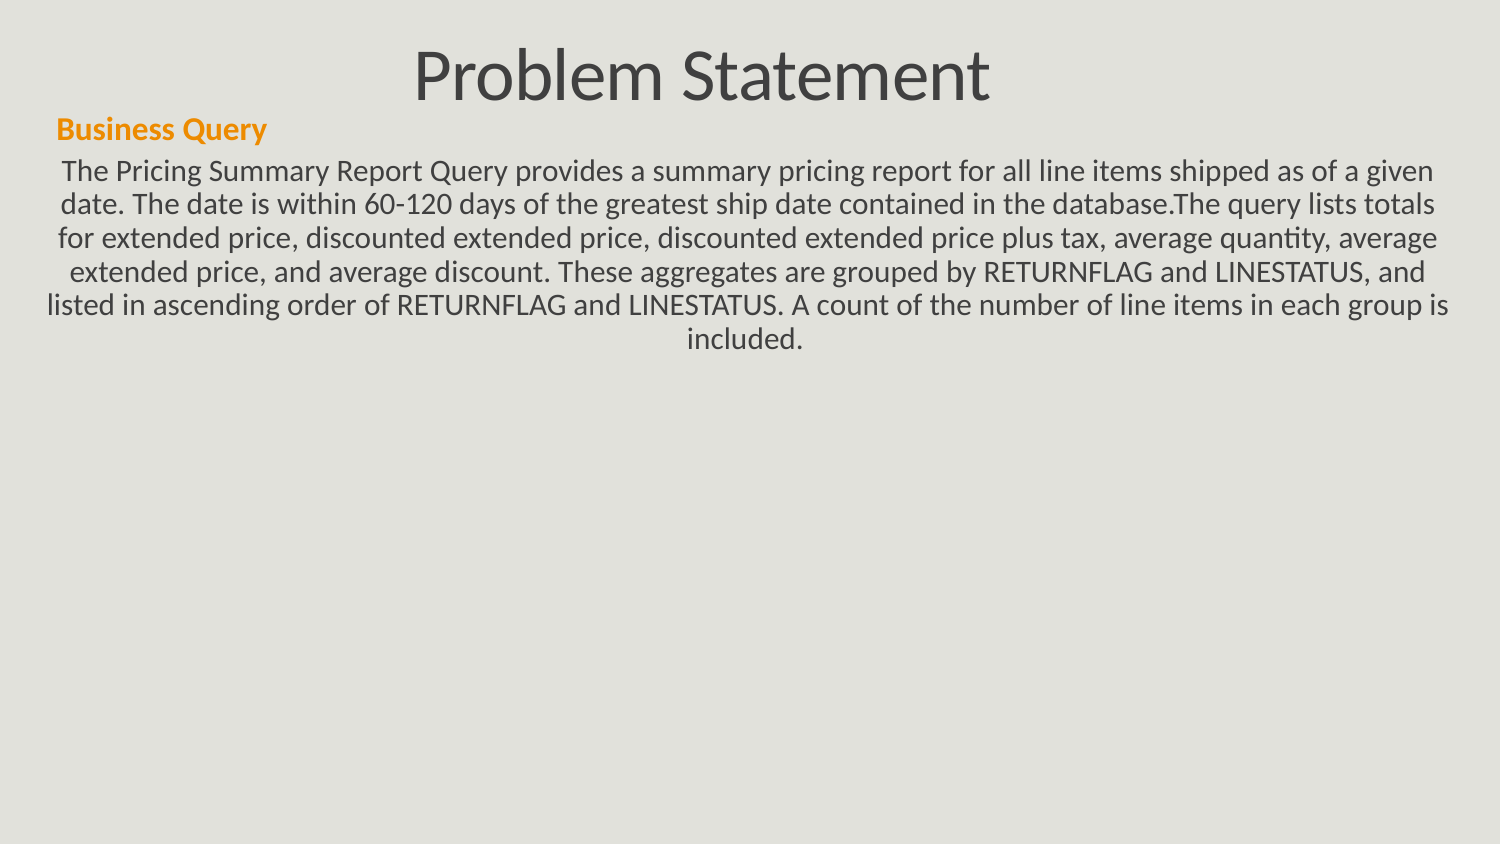

# Problem Statement
Business Query
The Pricing Summary Report Query provides a summary pricing report for all line items shipped as of a given date. The date is within 60-120 days of the greatest ship date contained in the database.The query lists totals for extended price, discounted extended price, discounted extended price plus tax, average quantity, average extended price, and average discount. These aggregates are grouped by RETURNFLAG and LINESTATUS, and listed in ascending order of RETURNFLAG and LINESTATUS. A count of the number of line items in each group is included.